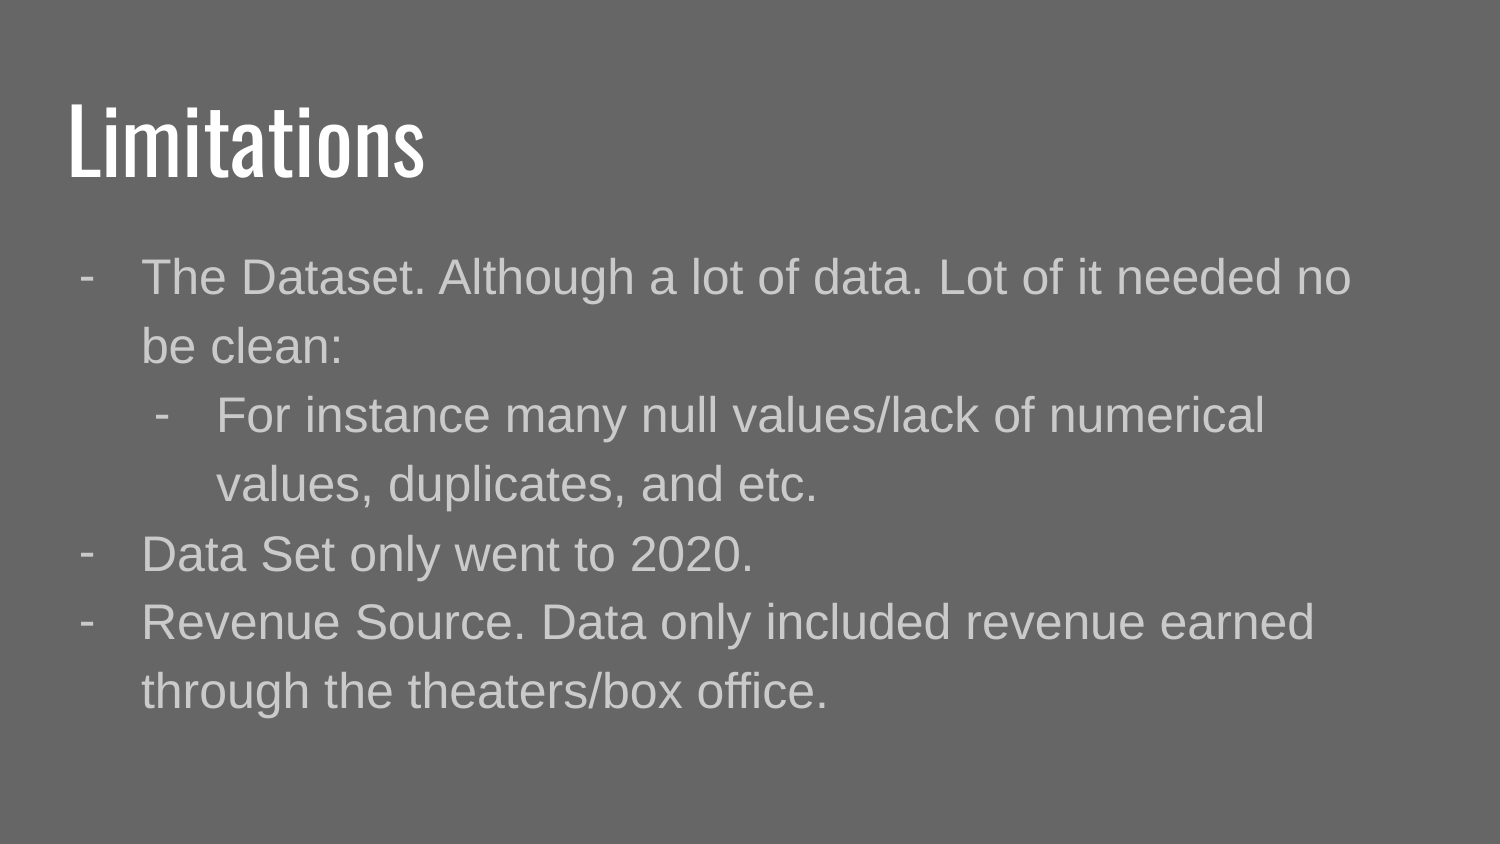

Limitations
The Dataset. Although a lot of data. Lot of it needed no be clean:
For instance many null values/lack of numerical values, duplicates, and etc.
Data Set only went to 2020.
Revenue Source. Data only included revenue earned through the theaters/box office.